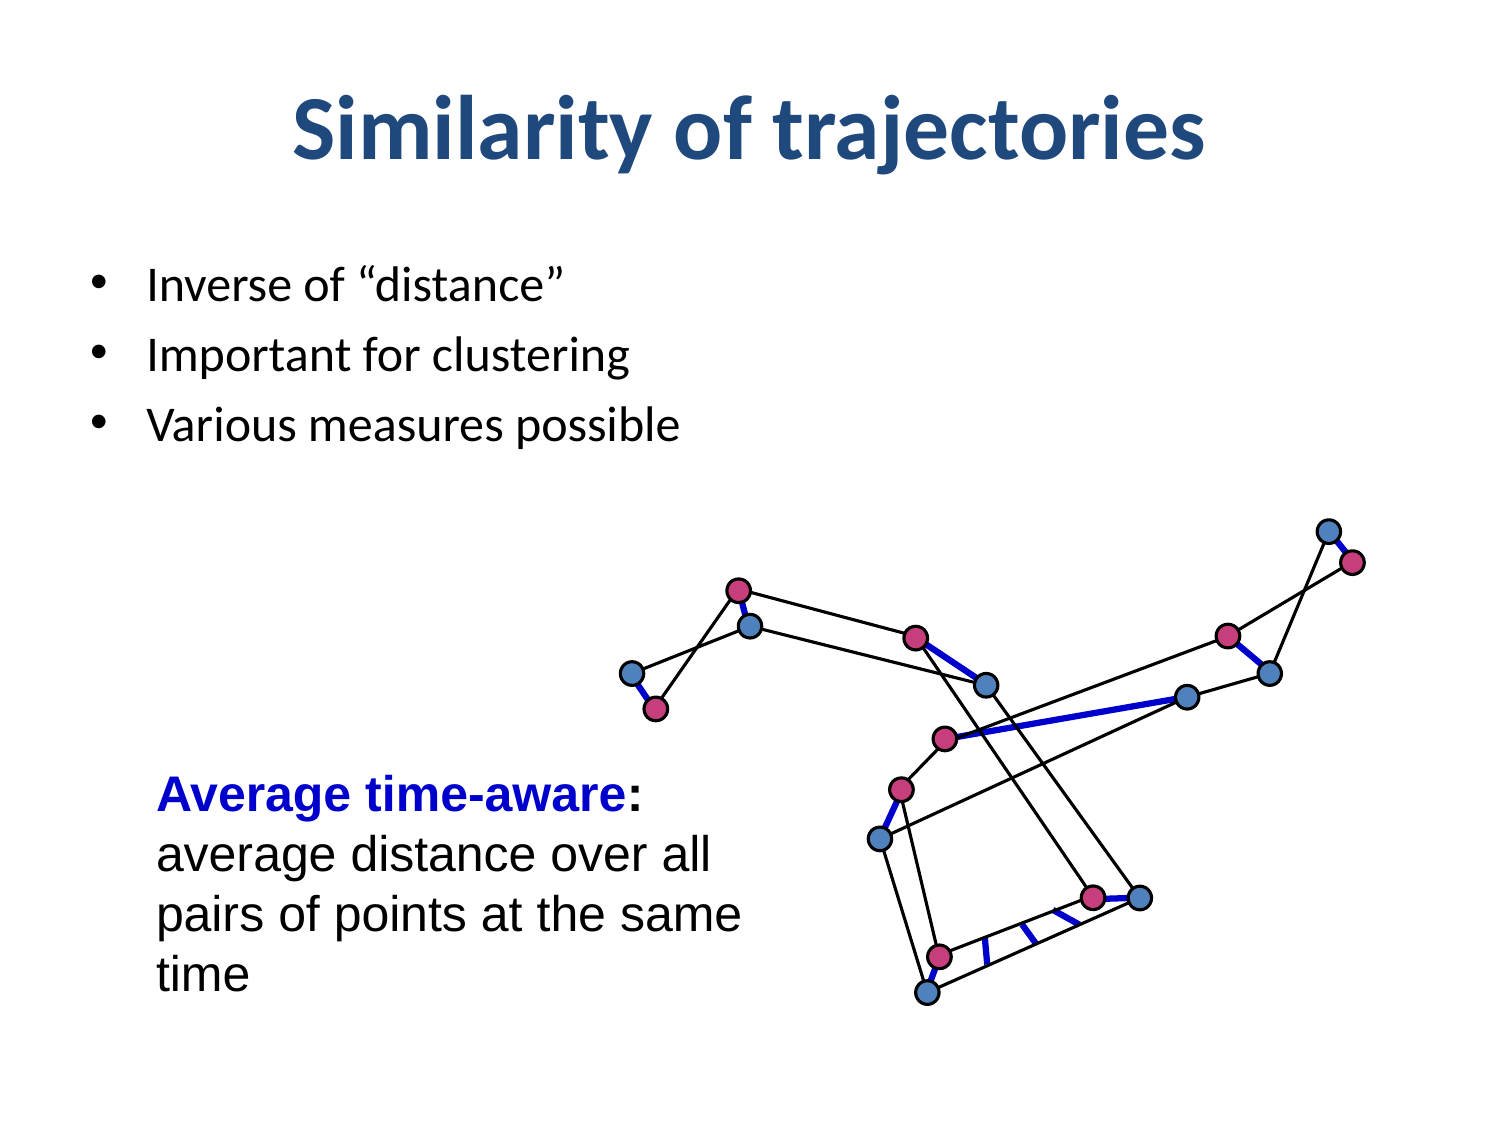

# Similarity of trajectories
Inverse of “distance”
Important for clustering
Various measures possible

Average time-aware: average distance over all pairs of points at the same time